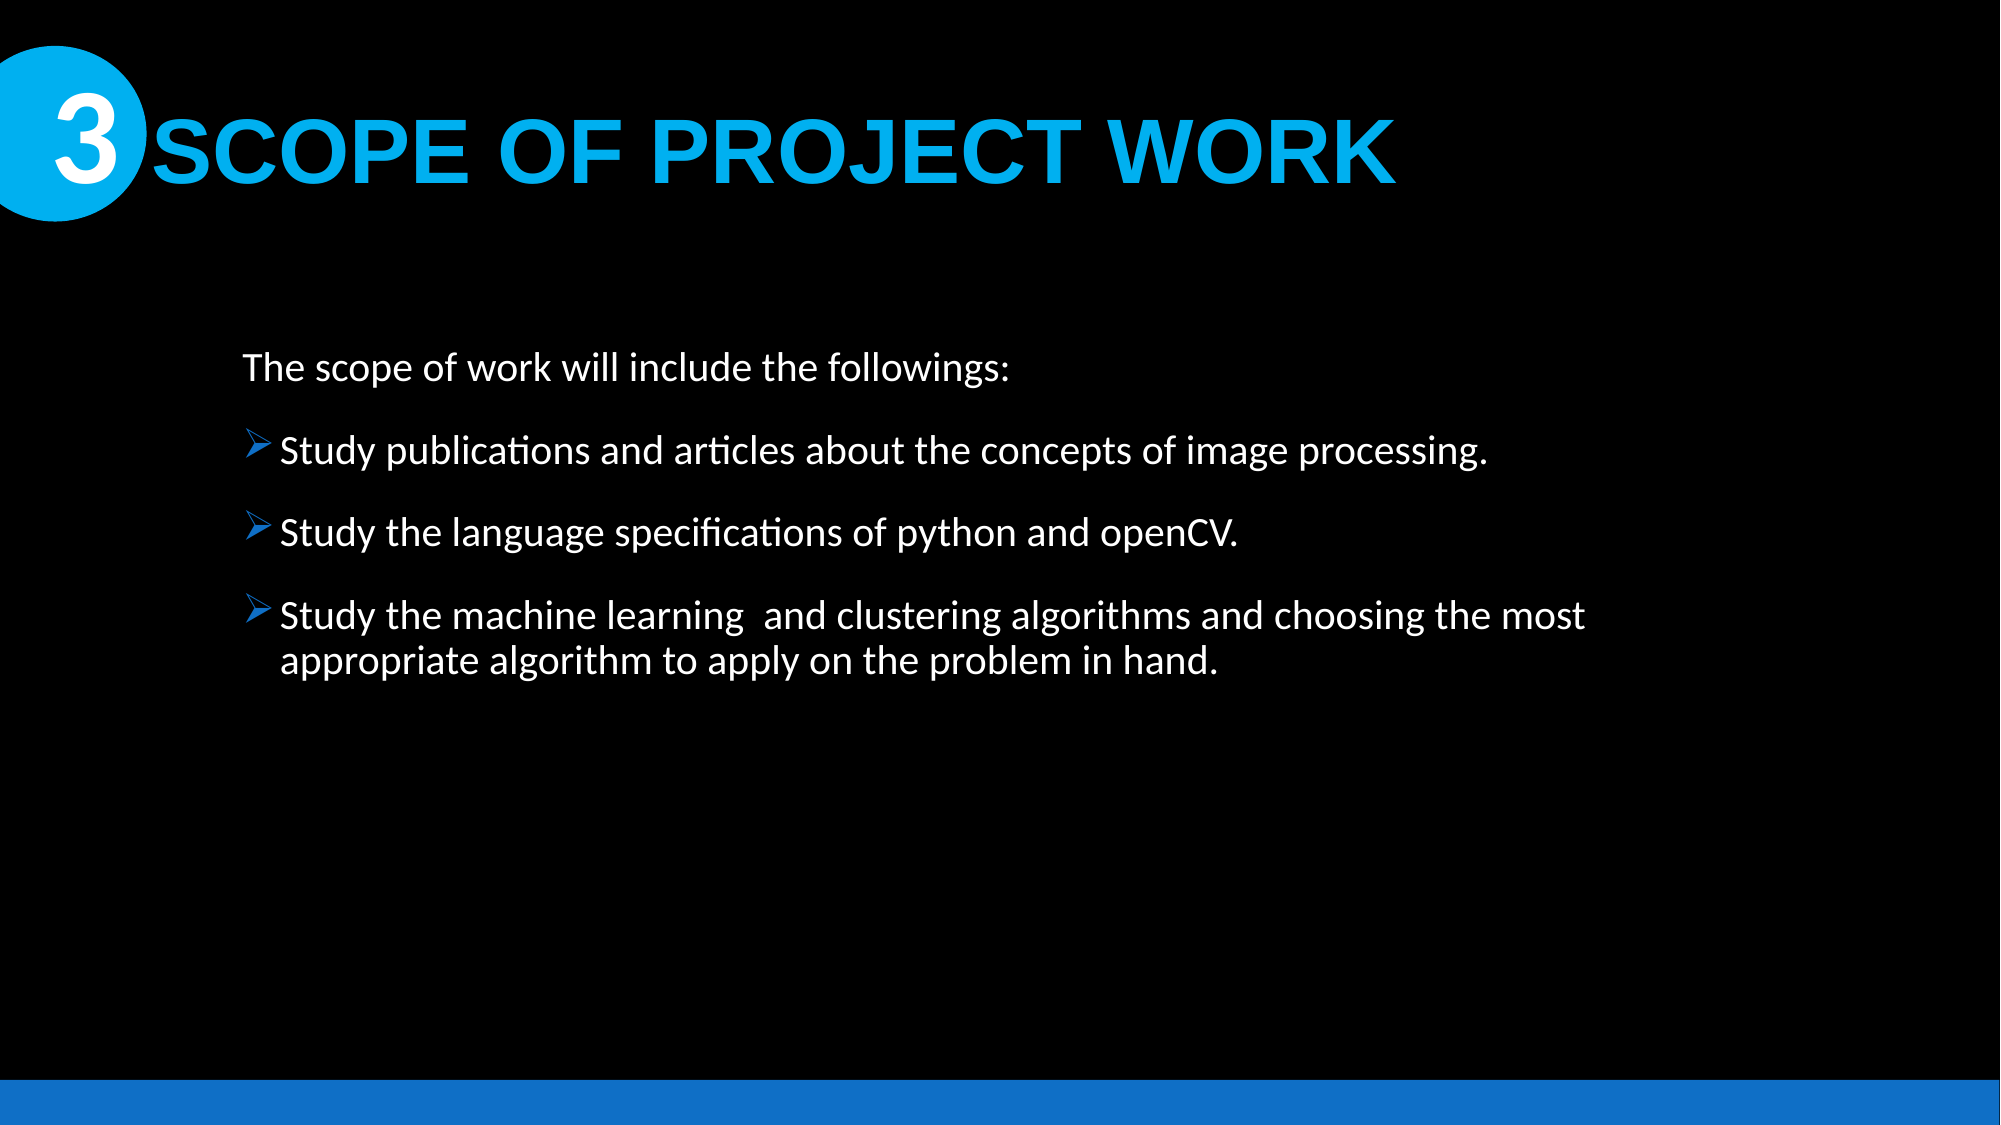

# 3 SCOPE OF PROJECT WORK
The scope of work will include the followings:
Study publications and articles about the concepts of image processing.
Study the language specifications of python and openCV.
Study the machine learning  and clustering algorithms and choosing the most appropriate algorithm to apply on the problem in hand.